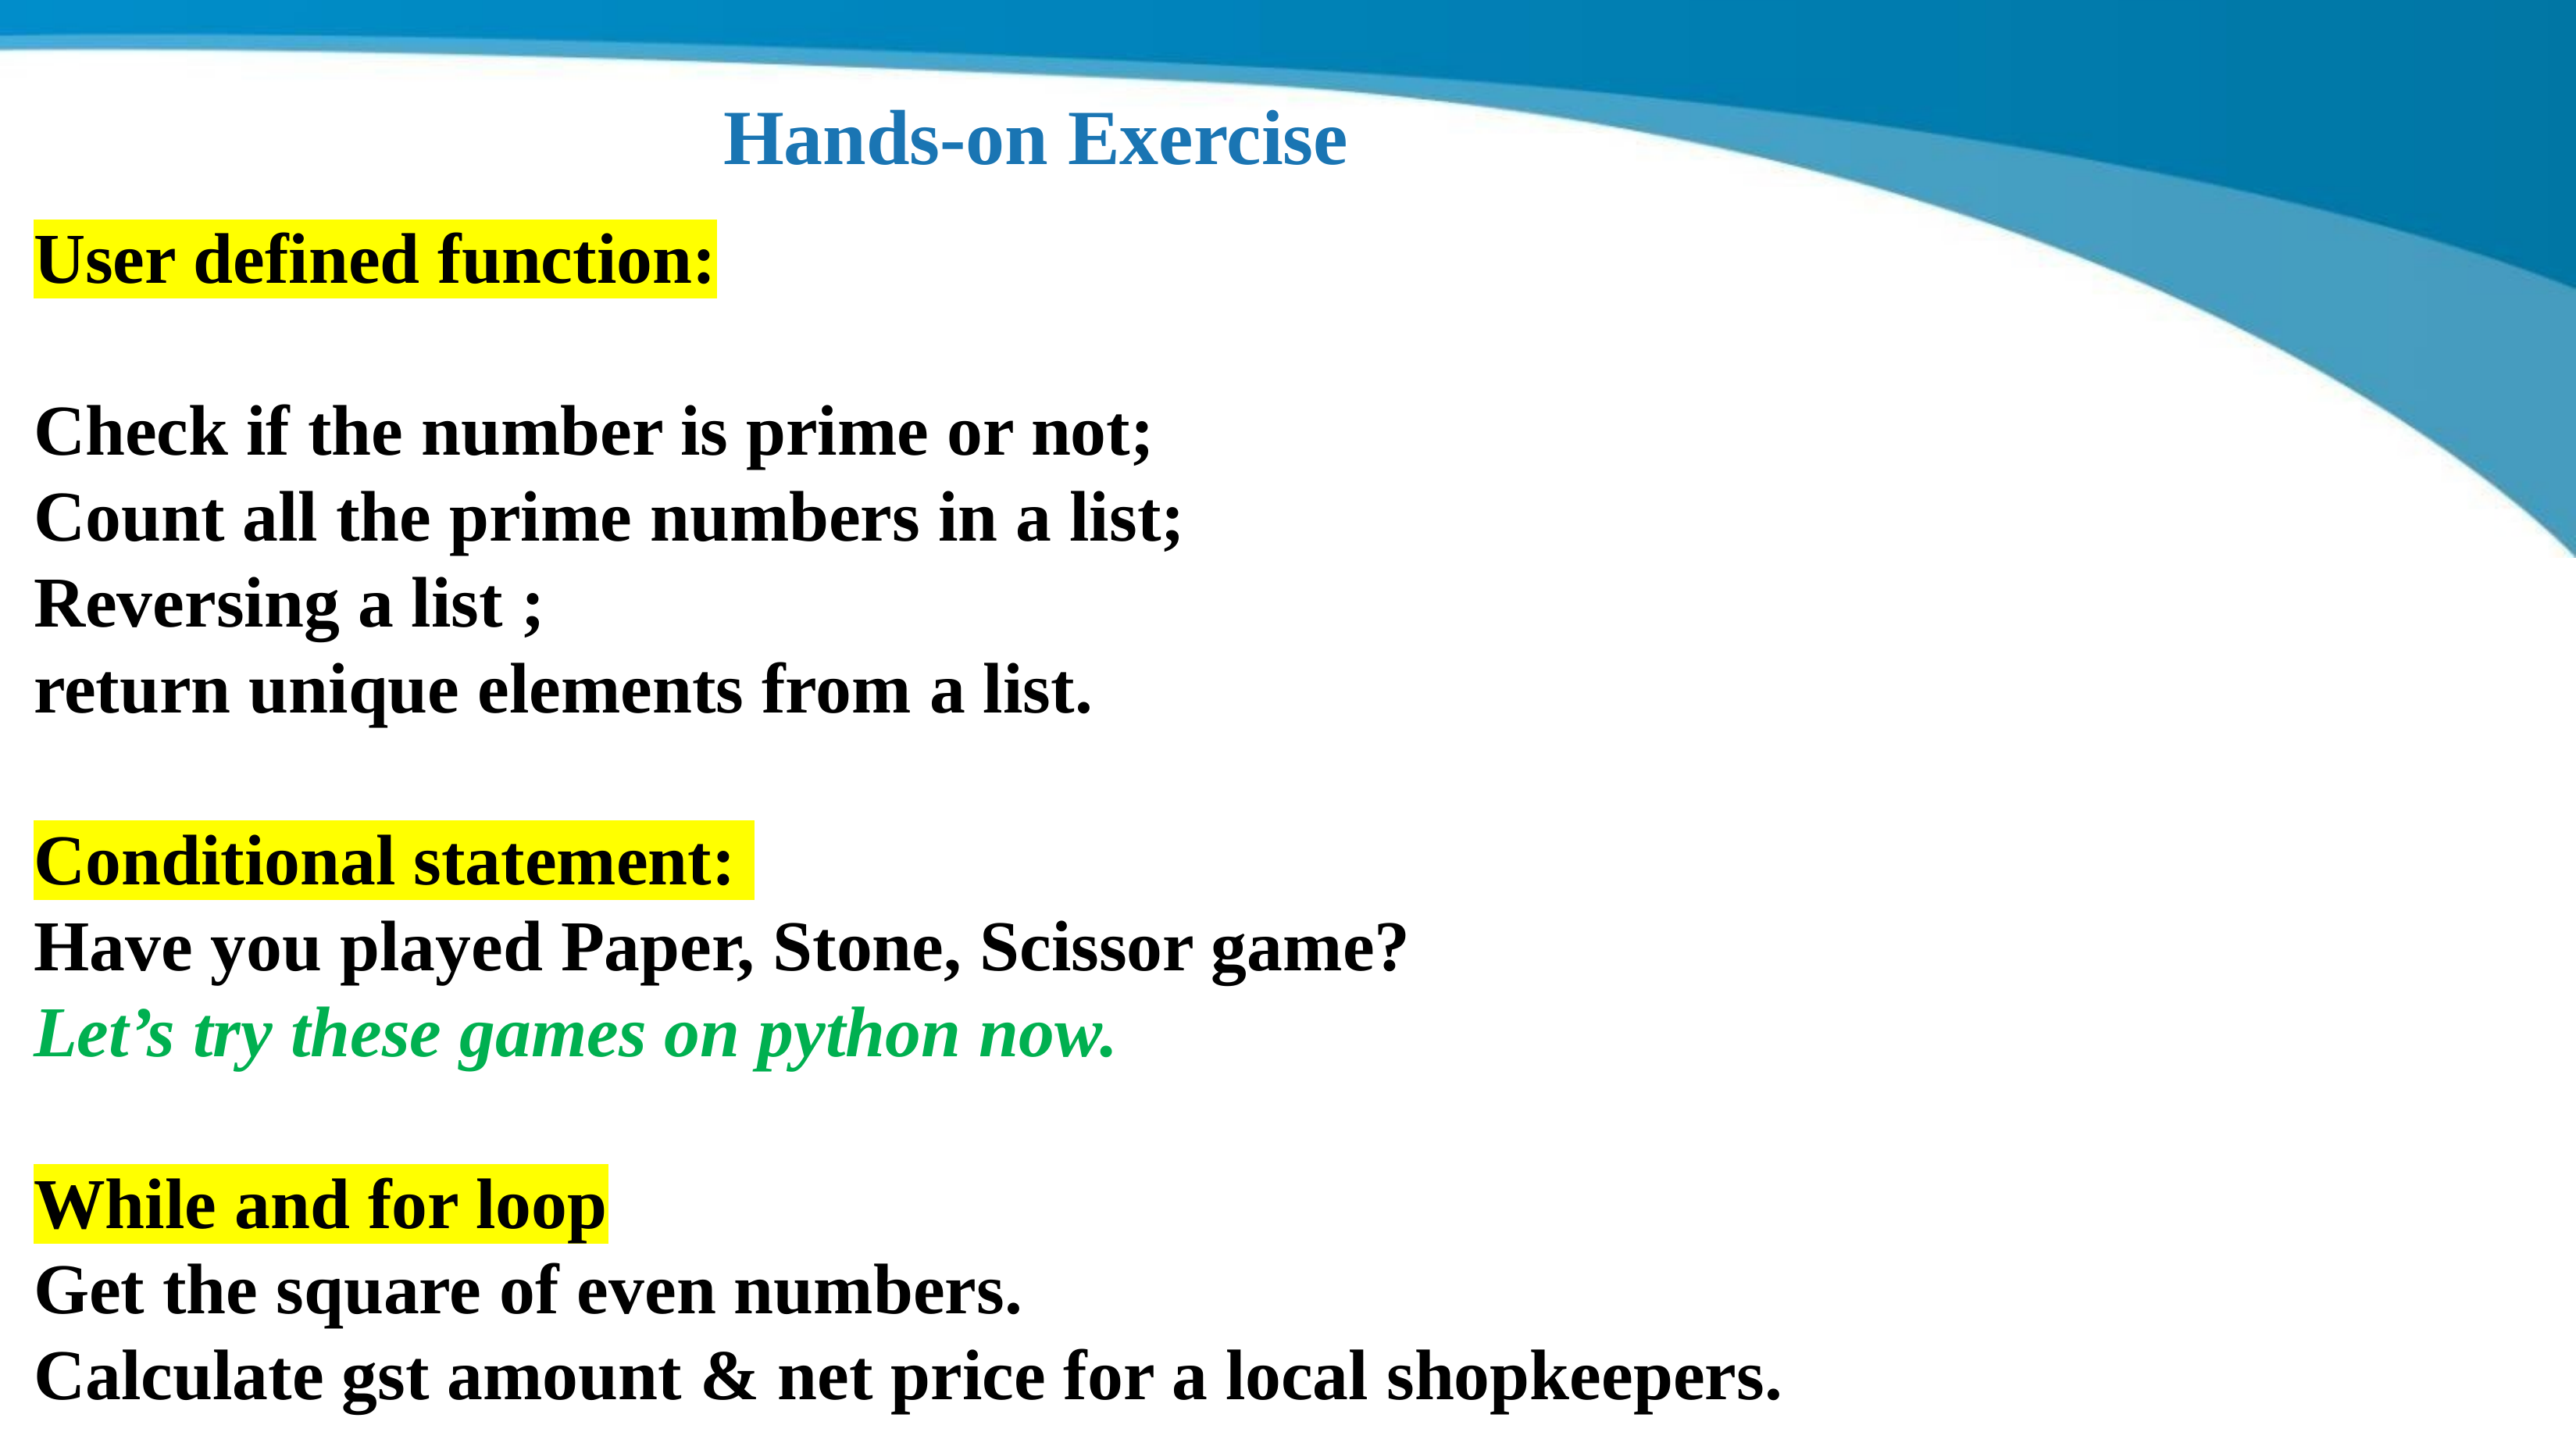

Hands-on Exercise
User defined function:

Check if the number is prime or not;
Count all the prime numbers in a list;
Reversing a list ;
return unique elements from a list.

Conditional statement:
Have you played Paper, Stone, Scissor game?
Let’s try these games on python now.

While and for loop
Get the square of even numbers.
Calculate gst amount & net price for a local shopkeepers.